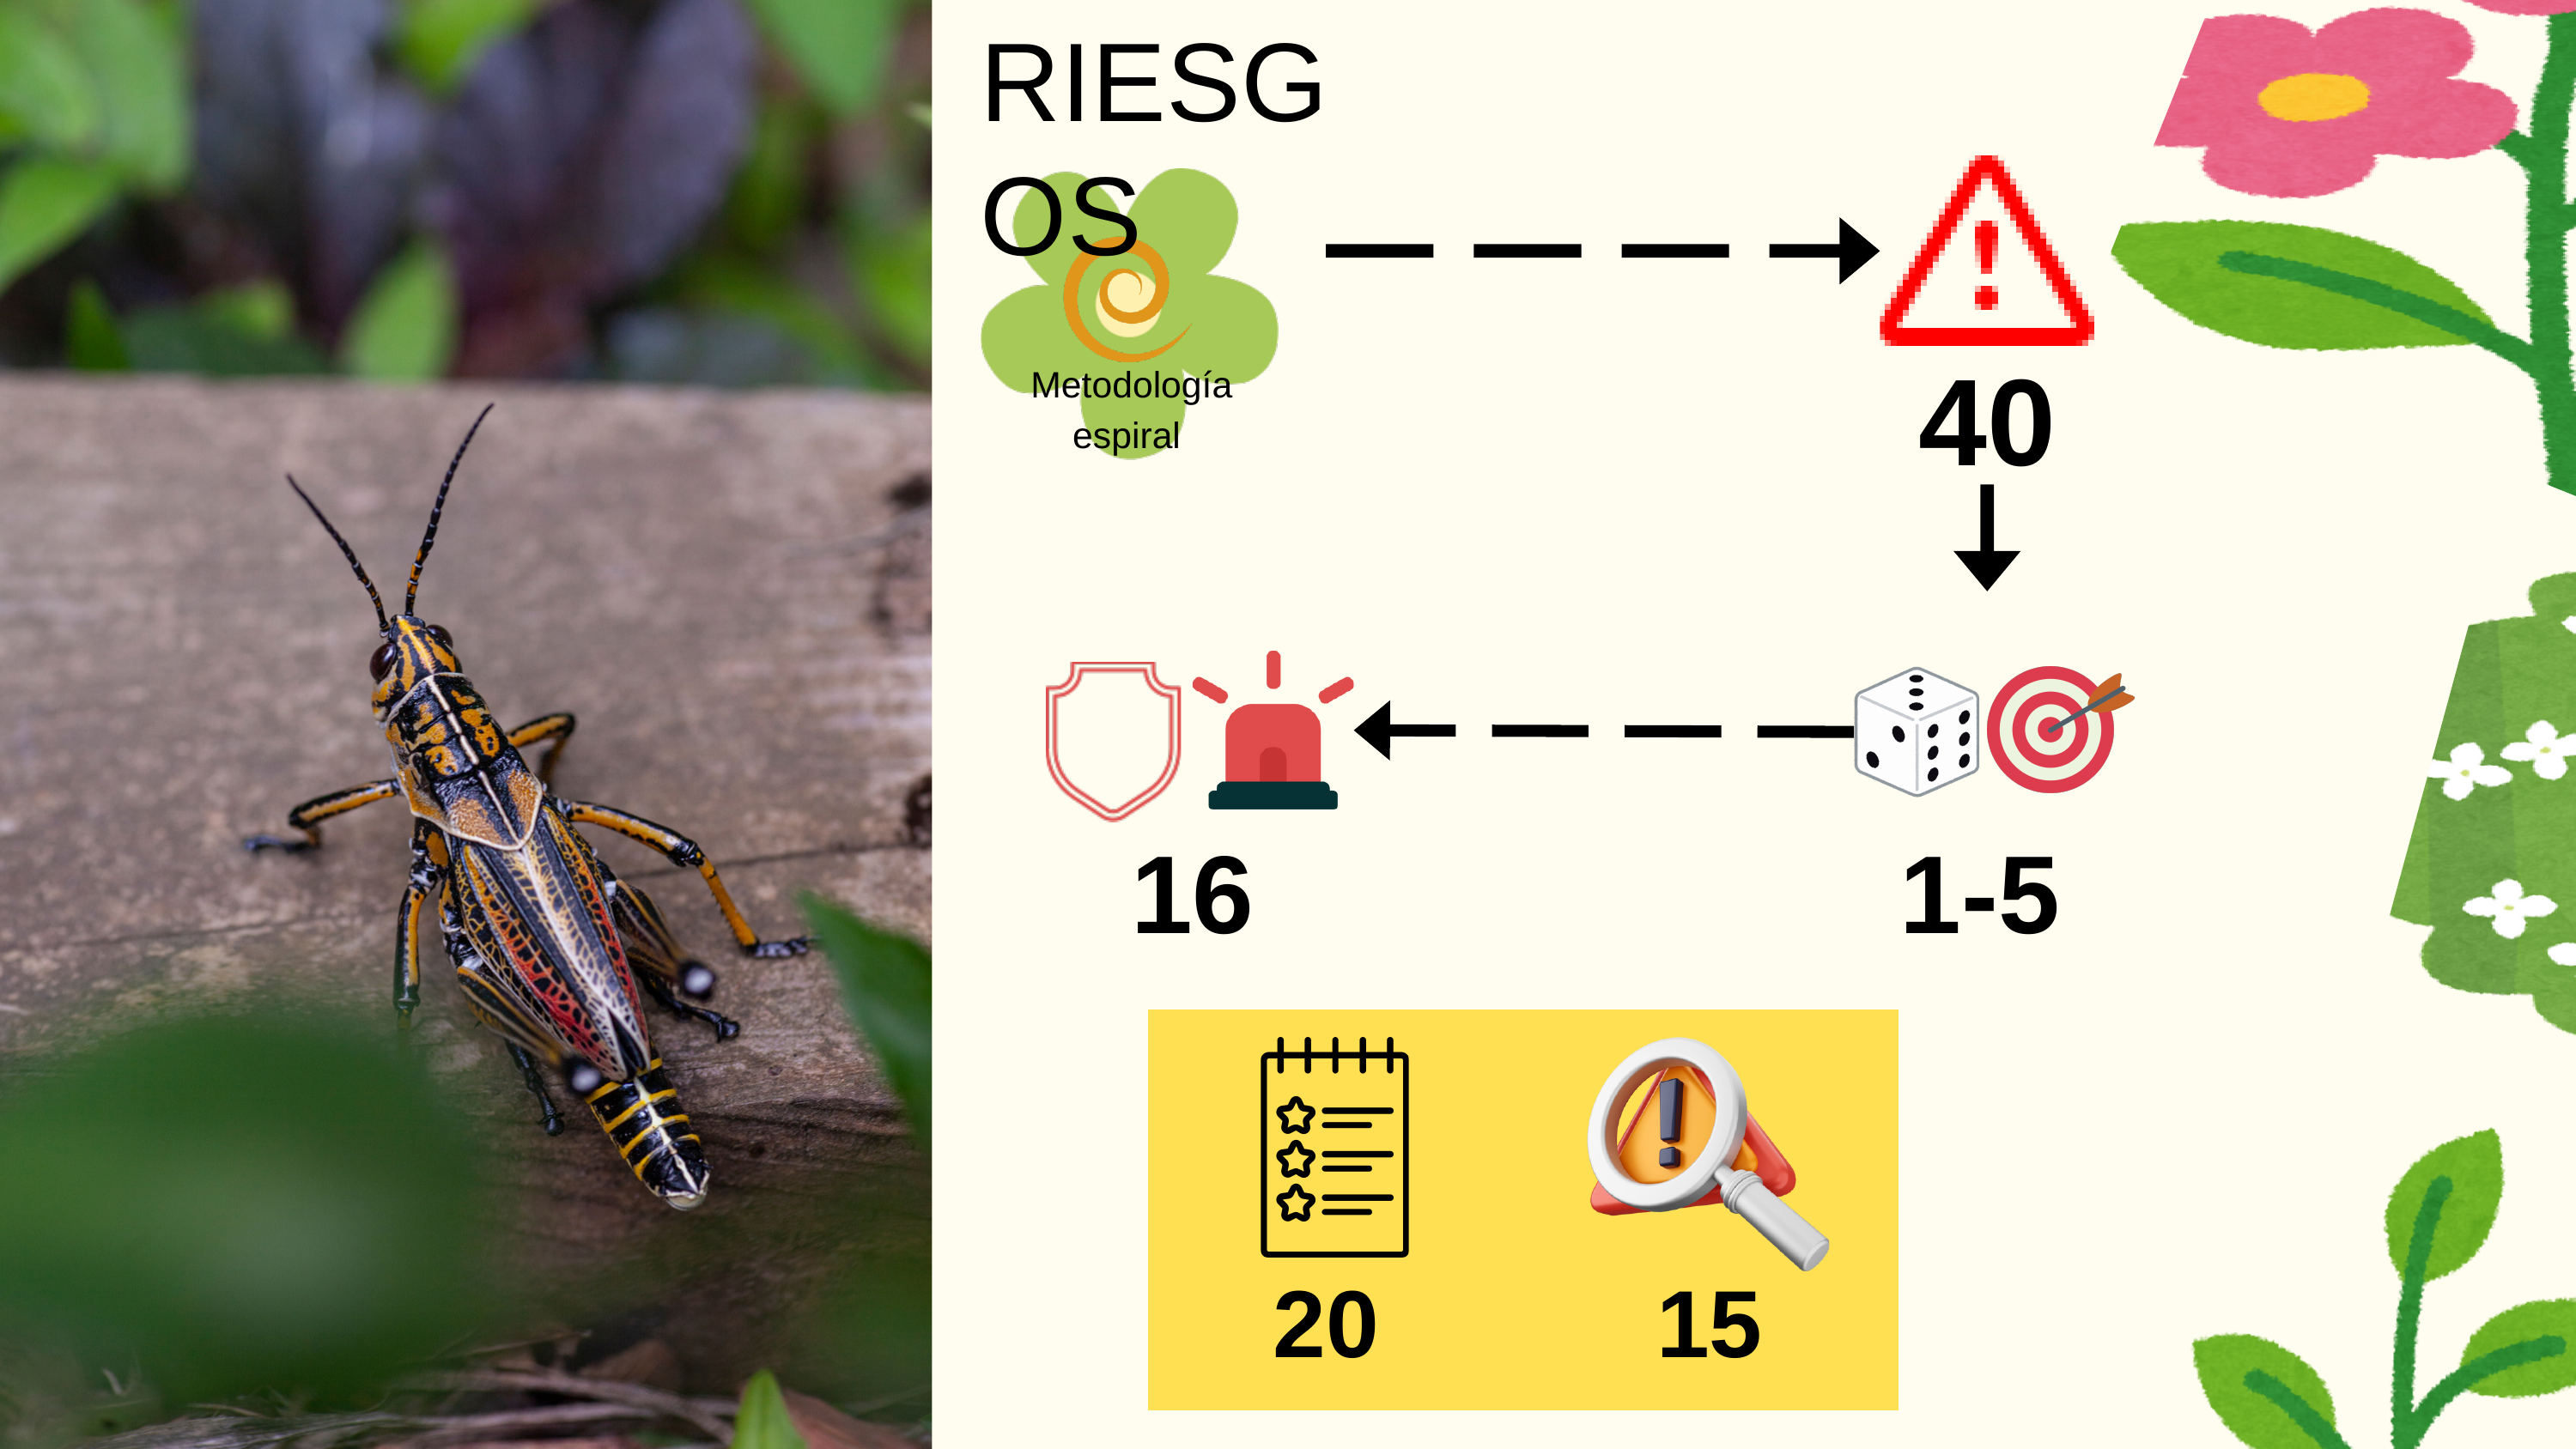

RIESGOS

Metodología espiral

40

16
1-5

20
15